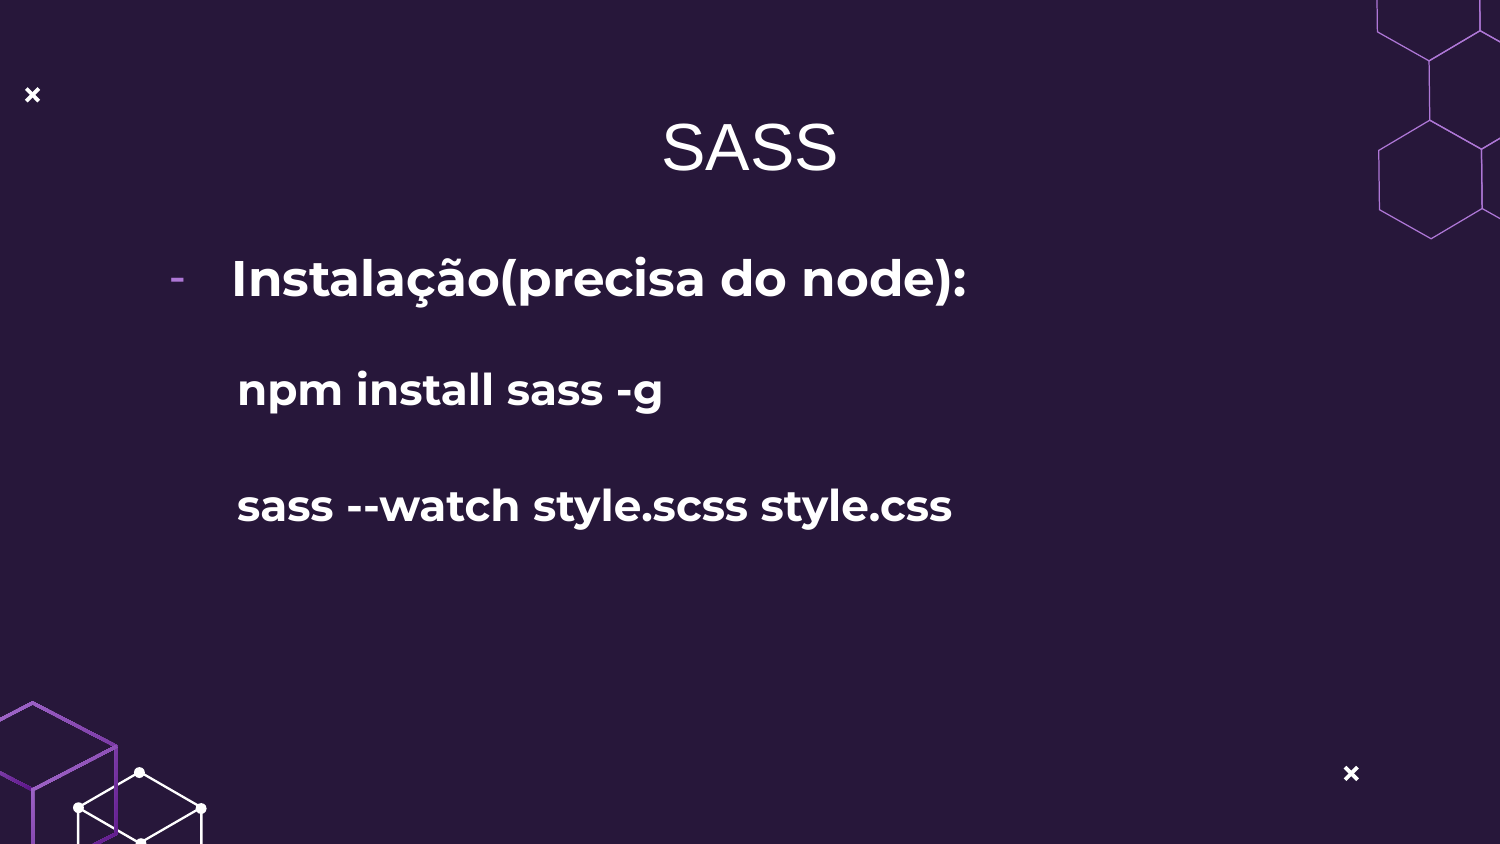

# SASS
Instalação(precisa do node):
npm install sass -g
sass --watch style.scss style.css